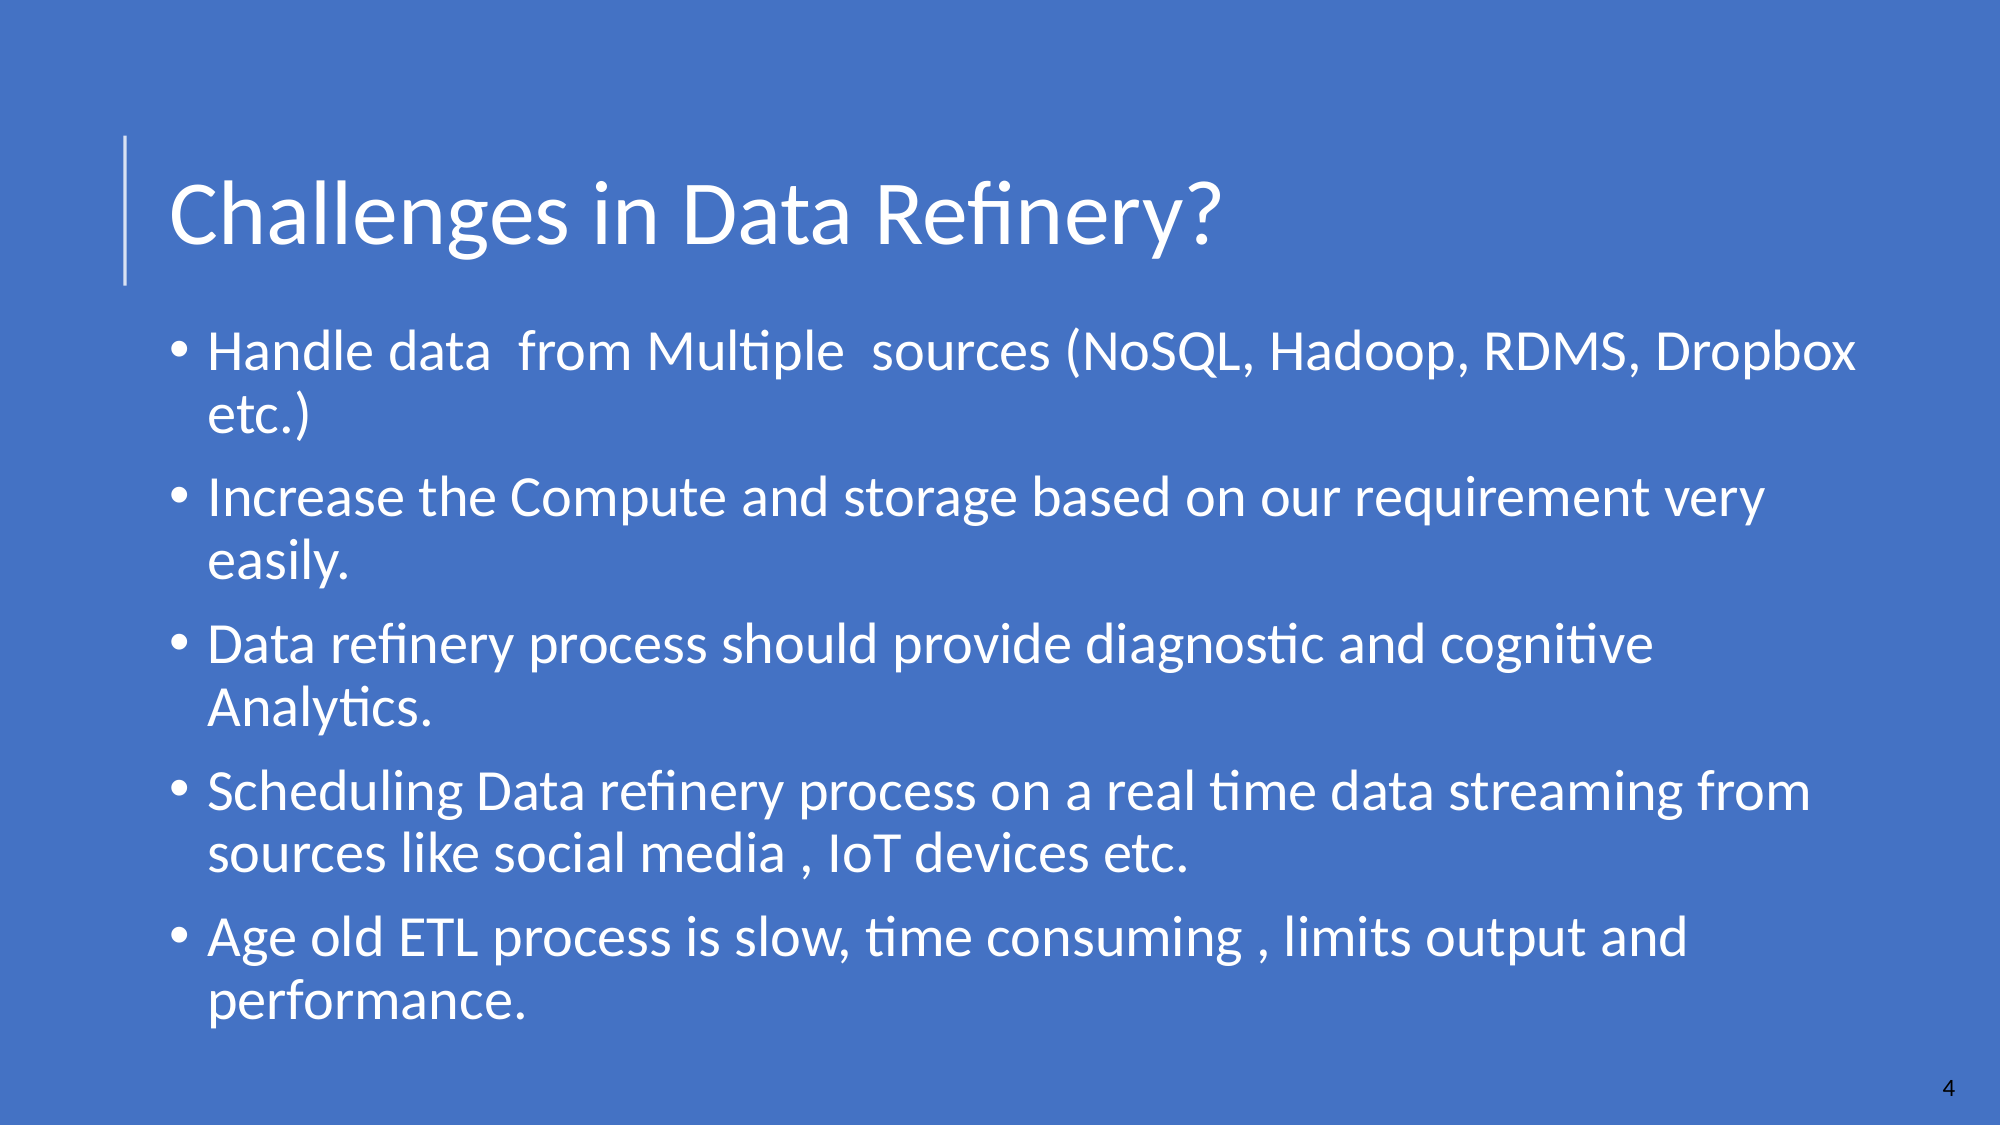

# Challenges in Data Refinery?
Handle data  from Multiple  sources (NoSQL, Hadoop, RDMS, Dropbox etc.)
Increase the Compute and storage based on our requirement very easily.
Data refinery process should provide diagnostic and cognitive Analytics.
Scheduling Data refinery process on a real time data streaming from sources like social media , IoT devices etc.
Age old ETL process is slow, time consuming , limits output and performance.

4